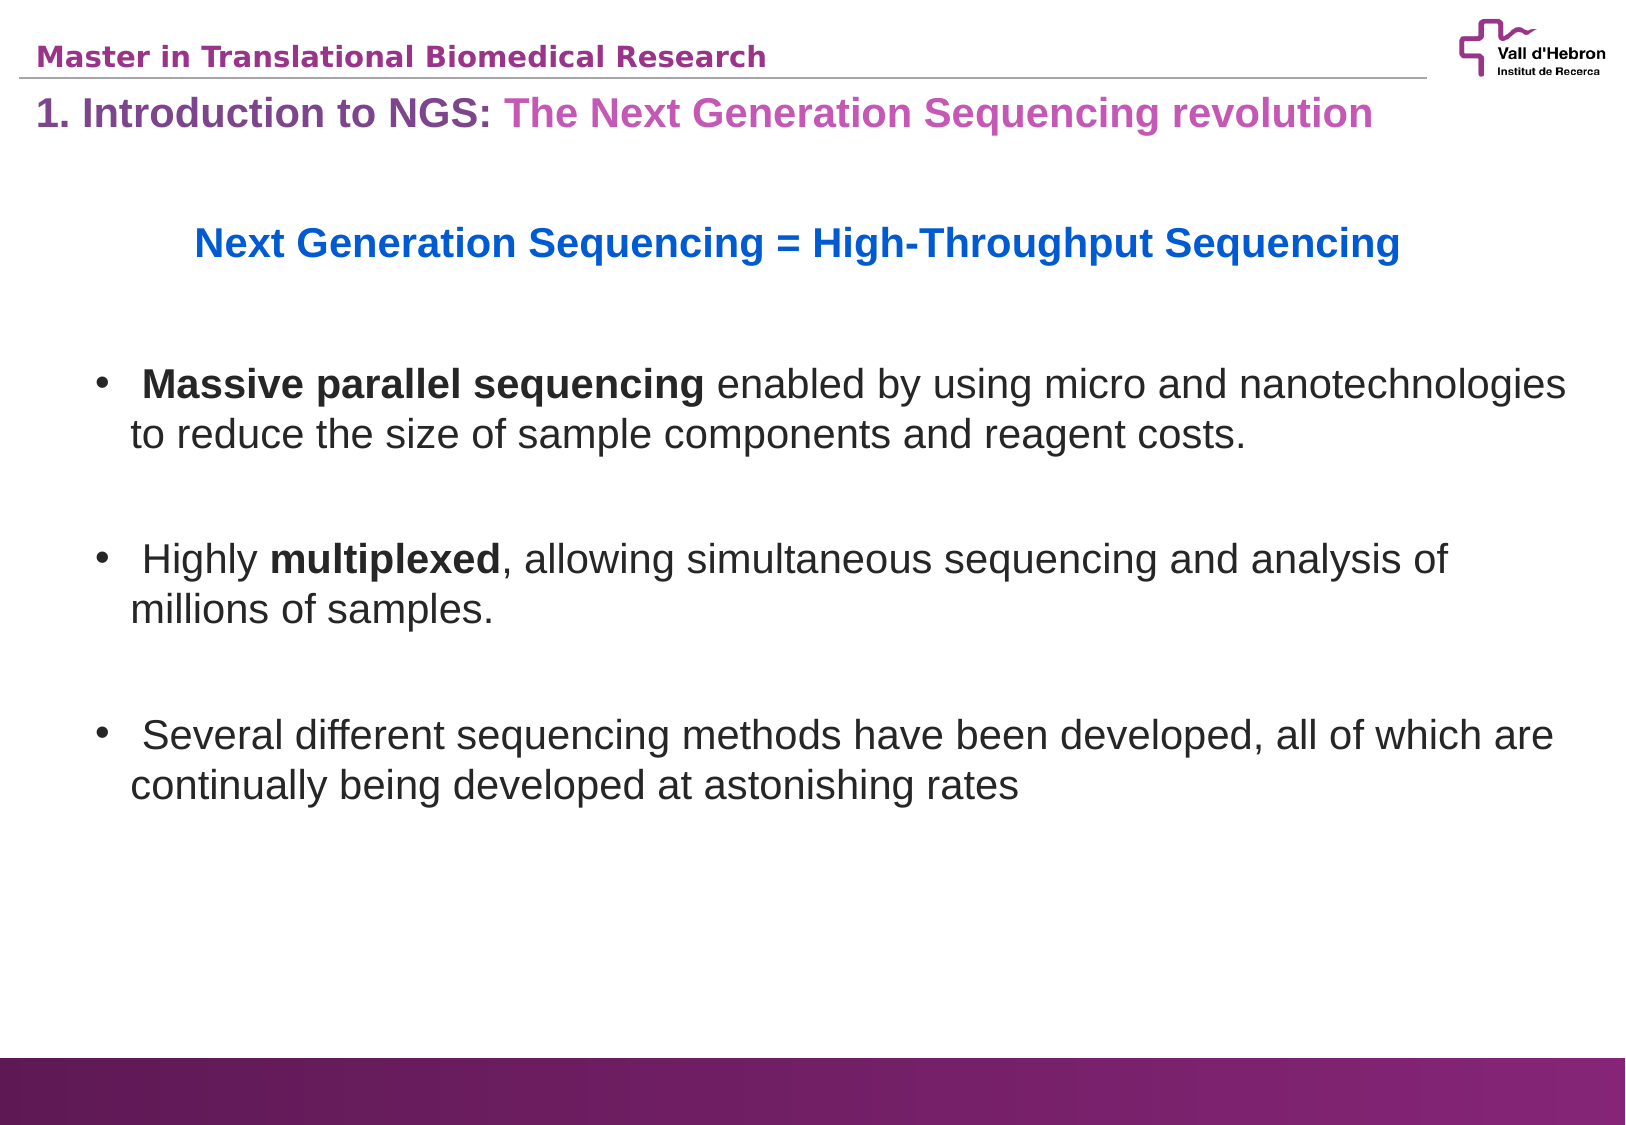

1. Introduction to NGS: The Next Generation Sequencing revolution
Next Generation Sequencing = High-Throughput Sequencing
 Massive parallel sequencing enabled by using micro and nanotechnologies to reduce the size of sample components and reagent costs.

 Highly multiplexed, allowing simultaneous sequencing and analysis of millions of samples.

 Several different sequencing methods have been developed, all of which are continually being developed at astonishing rates